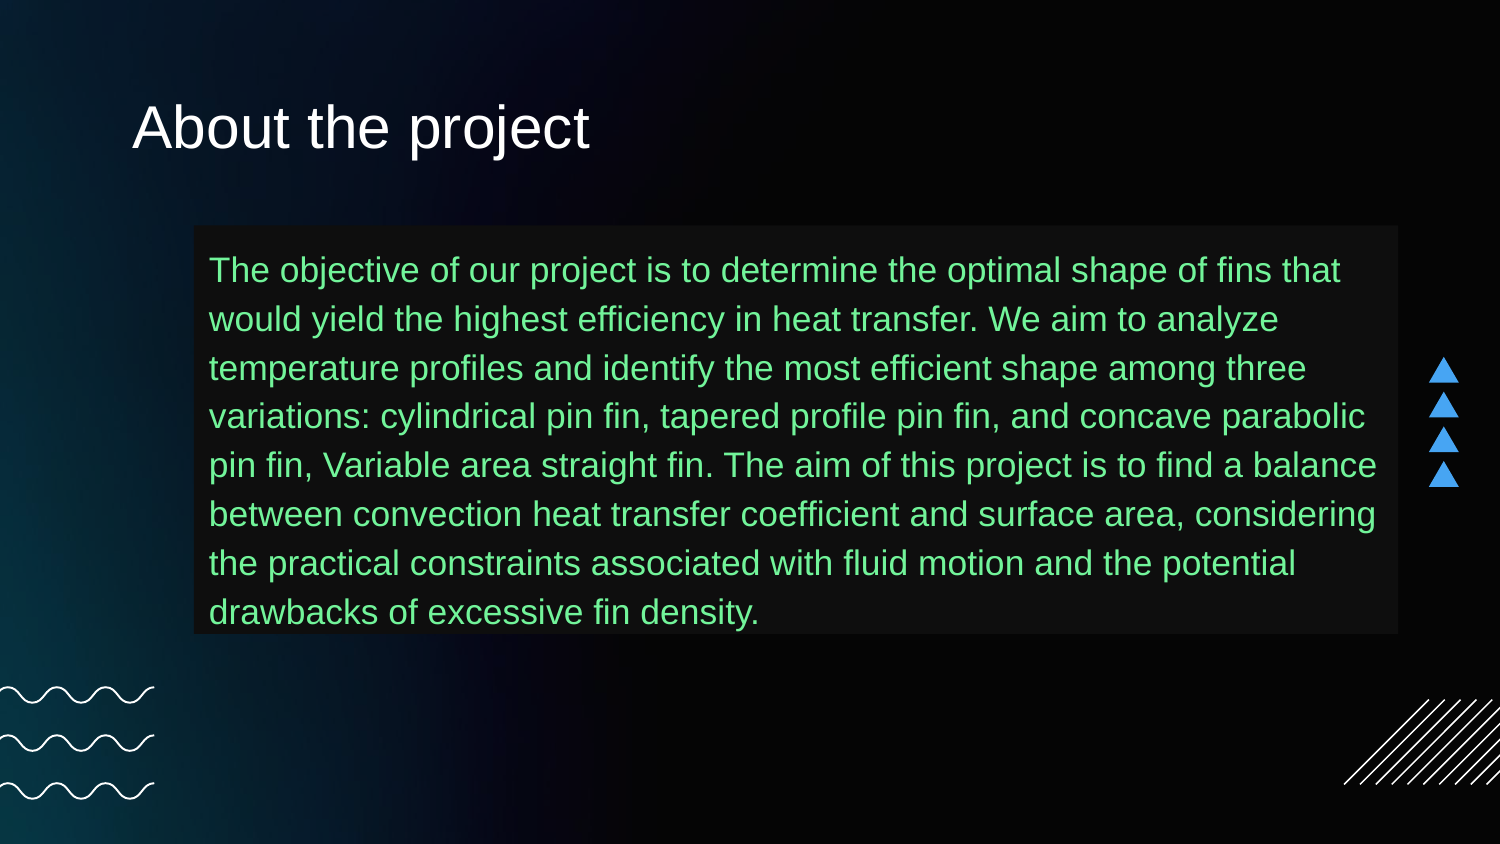

# About the project
The objective of our project is to determine the optimal shape of fins that would yield the highest efficiency in heat transfer. We aim to analyze temperature profiles and identify the most efficient shape among three variations: cylindrical pin fin, tapered profile pin fin, and concave parabolic pin fin, Variable area straight fin. The aim of this project is to find a balance between convection heat transfer coefficient and surface area, considering the practical constraints associated with fluid motion and the potential drawbacks of excessive fin density.